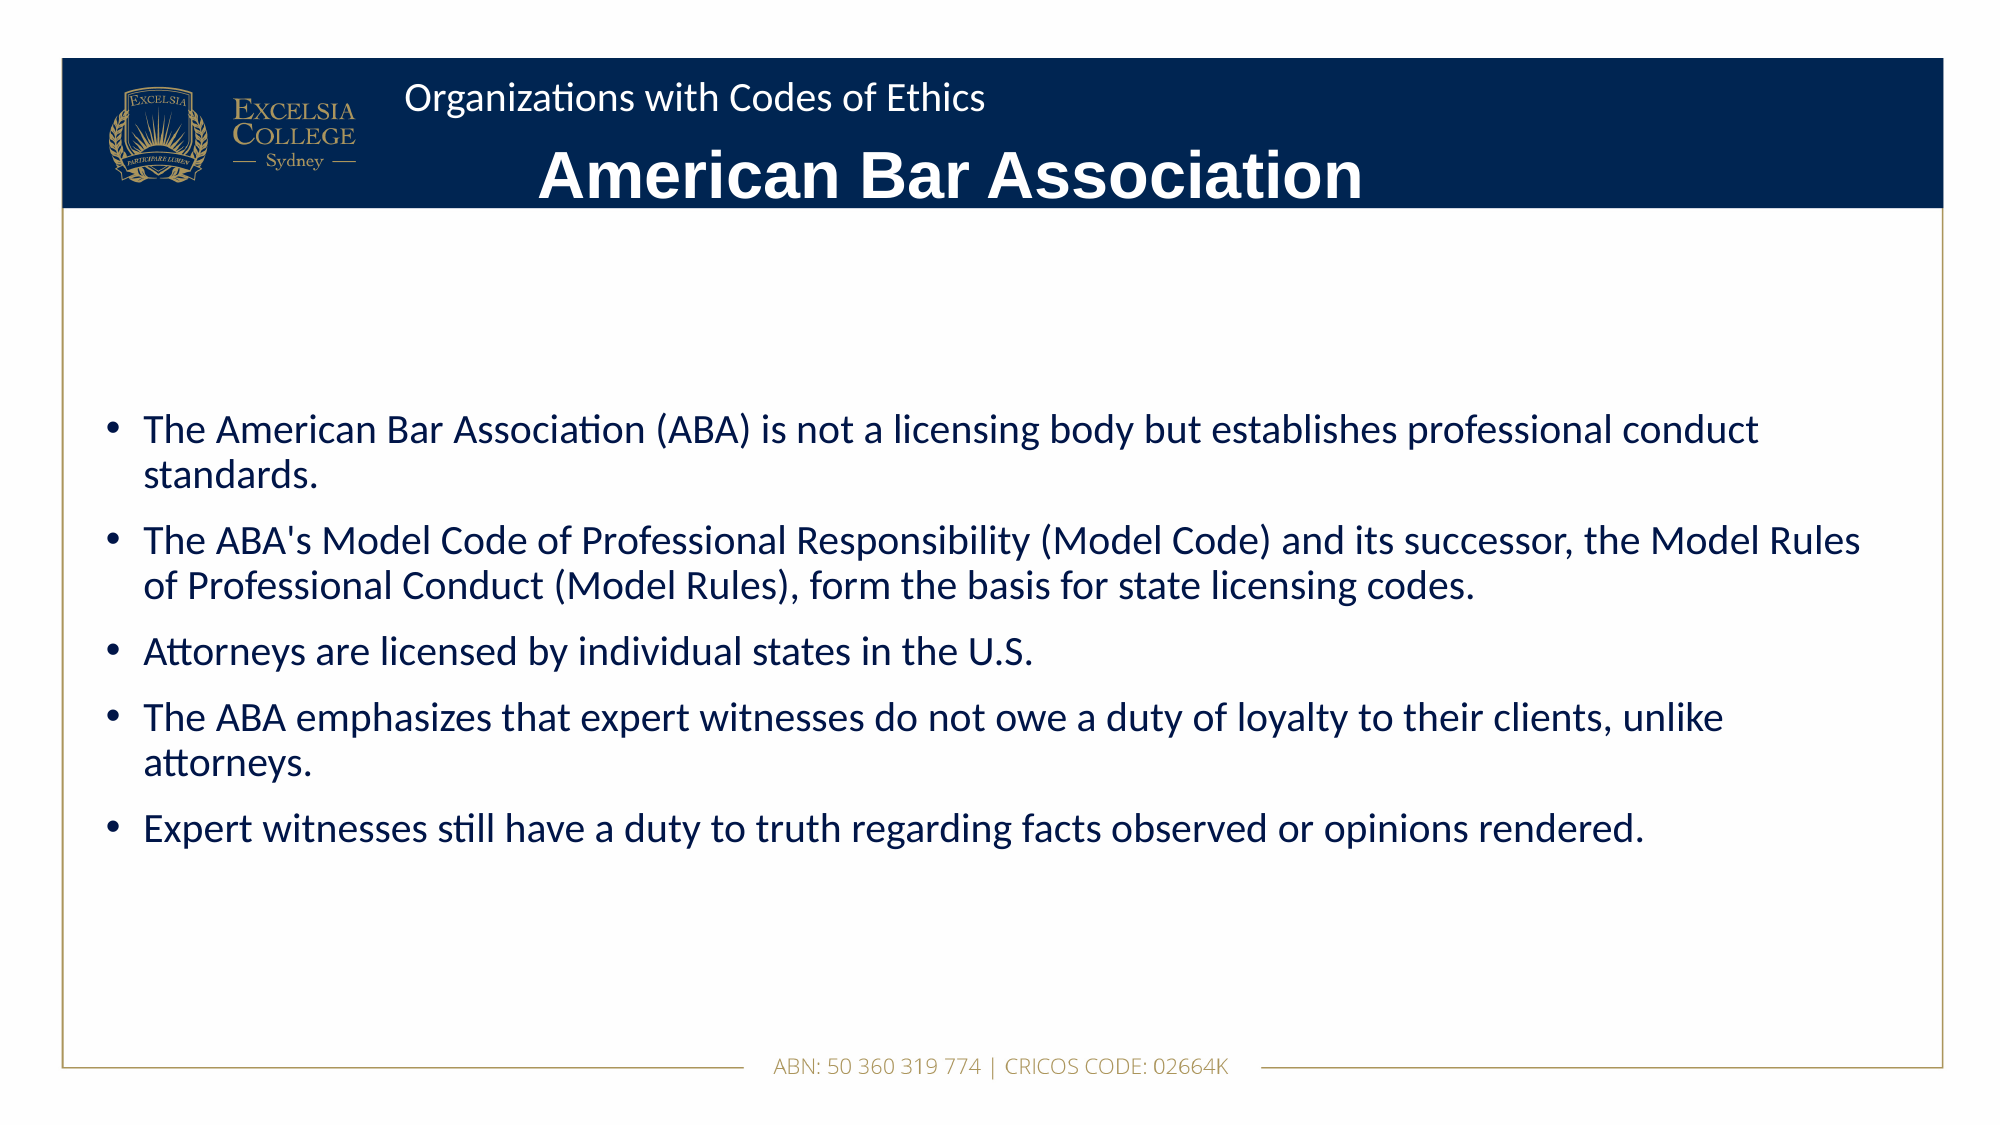

# Organizations with Codes of Ethics
American Bar Association
The American Bar Association (ABA) is not a licensing body but establishes professional conduct standards.
The ABA's Model Code of Professional Responsibility (Model Code) and its successor, the Model Rules of Professional Conduct (Model Rules), form the basis for state licensing codes.
Attorneys are licensed by individual states in the U.S.
The ABA emphasizes that expert witnesses do not owe a duty of loyalty to their clients, unlike attorneys.
Expert witnesses still have a duty to truth regarding facts observed or opinions rendered.